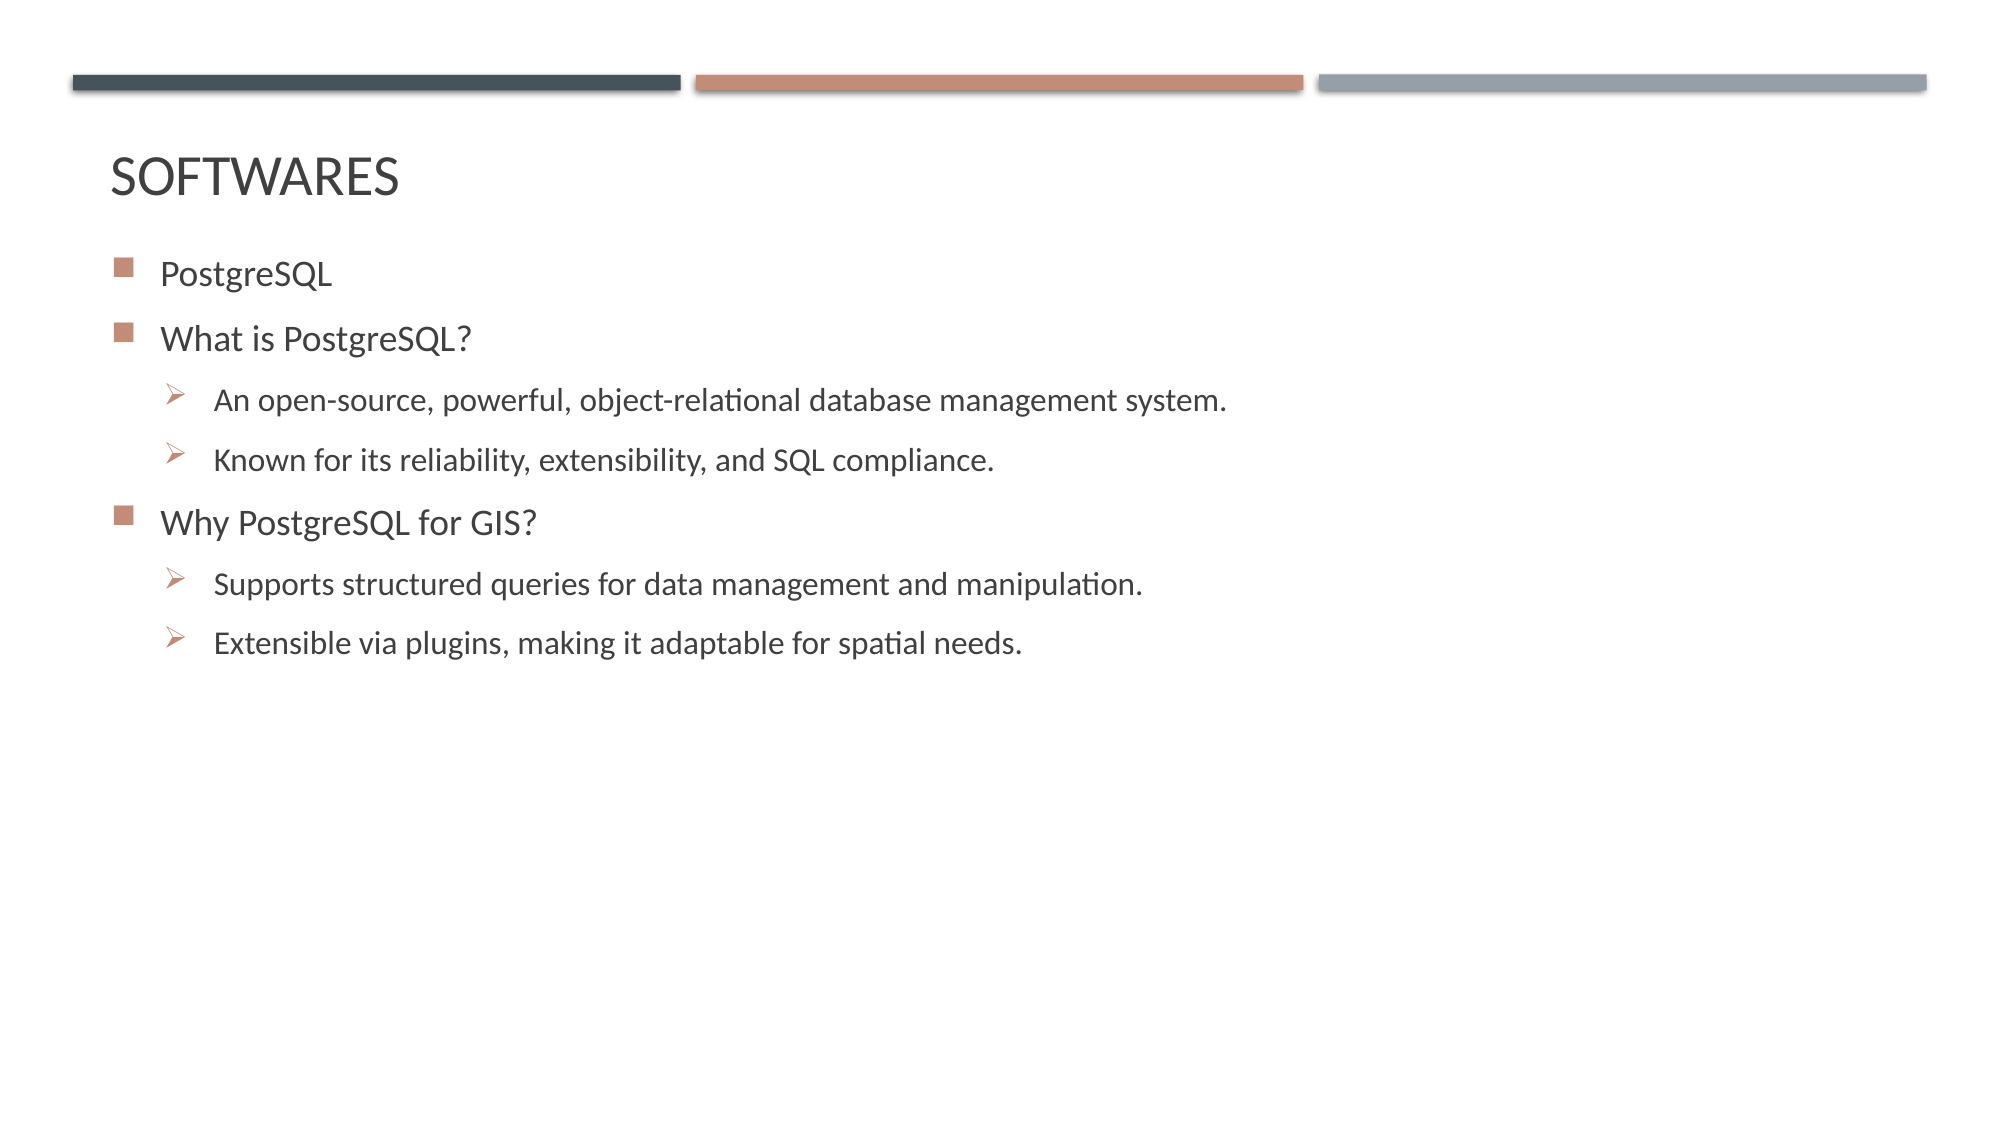

# SOFTWAREs
PostgreSQL
What is PostgreSQL?
An open-source, powerful, object-relational database management system.
Known for its reliability, extensibility, and SQL compliance.
Why PostgreSQL for GIS?
Supports structured queries for data management and manipulation.
Extensible via plugins, making it adaptable for spatial needs.